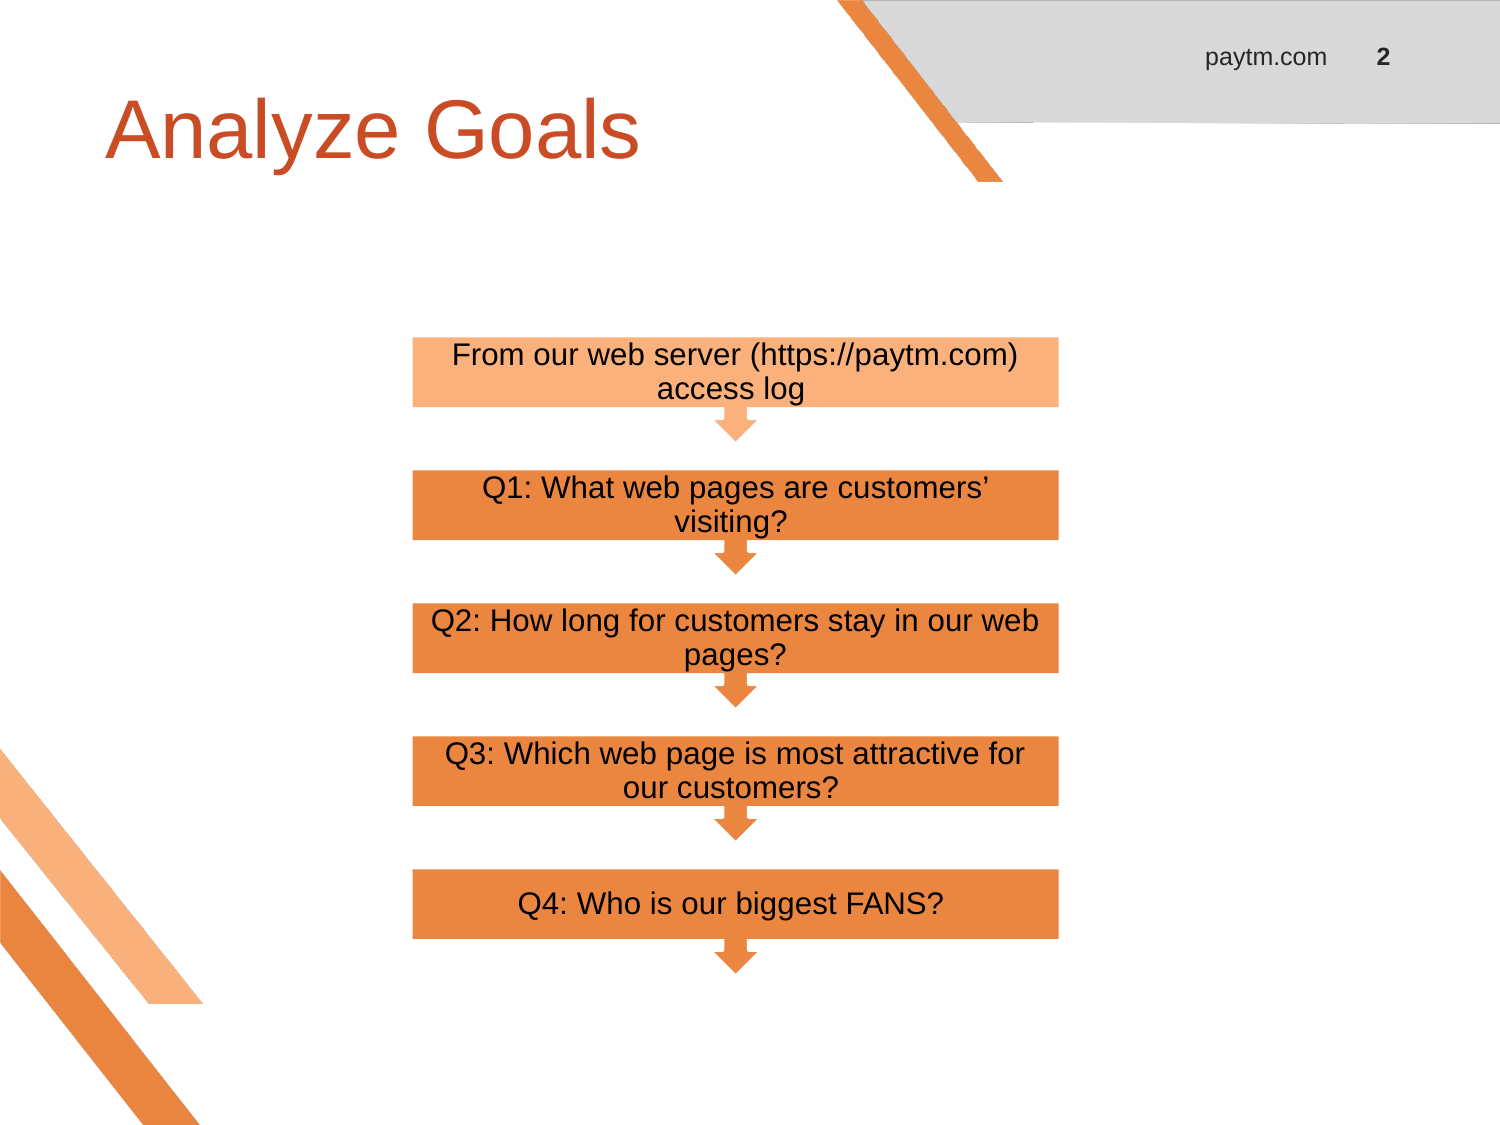

paytm.com
2
# Analyze Goals

From our web server (https://paytm.com) access log

Q1: What web pages are customers’ visiting?

Q2: How long for customers stay in our web pages?

Q3: Which web page is most attractive for our customers?

Q4: Who is our biggest FANS?